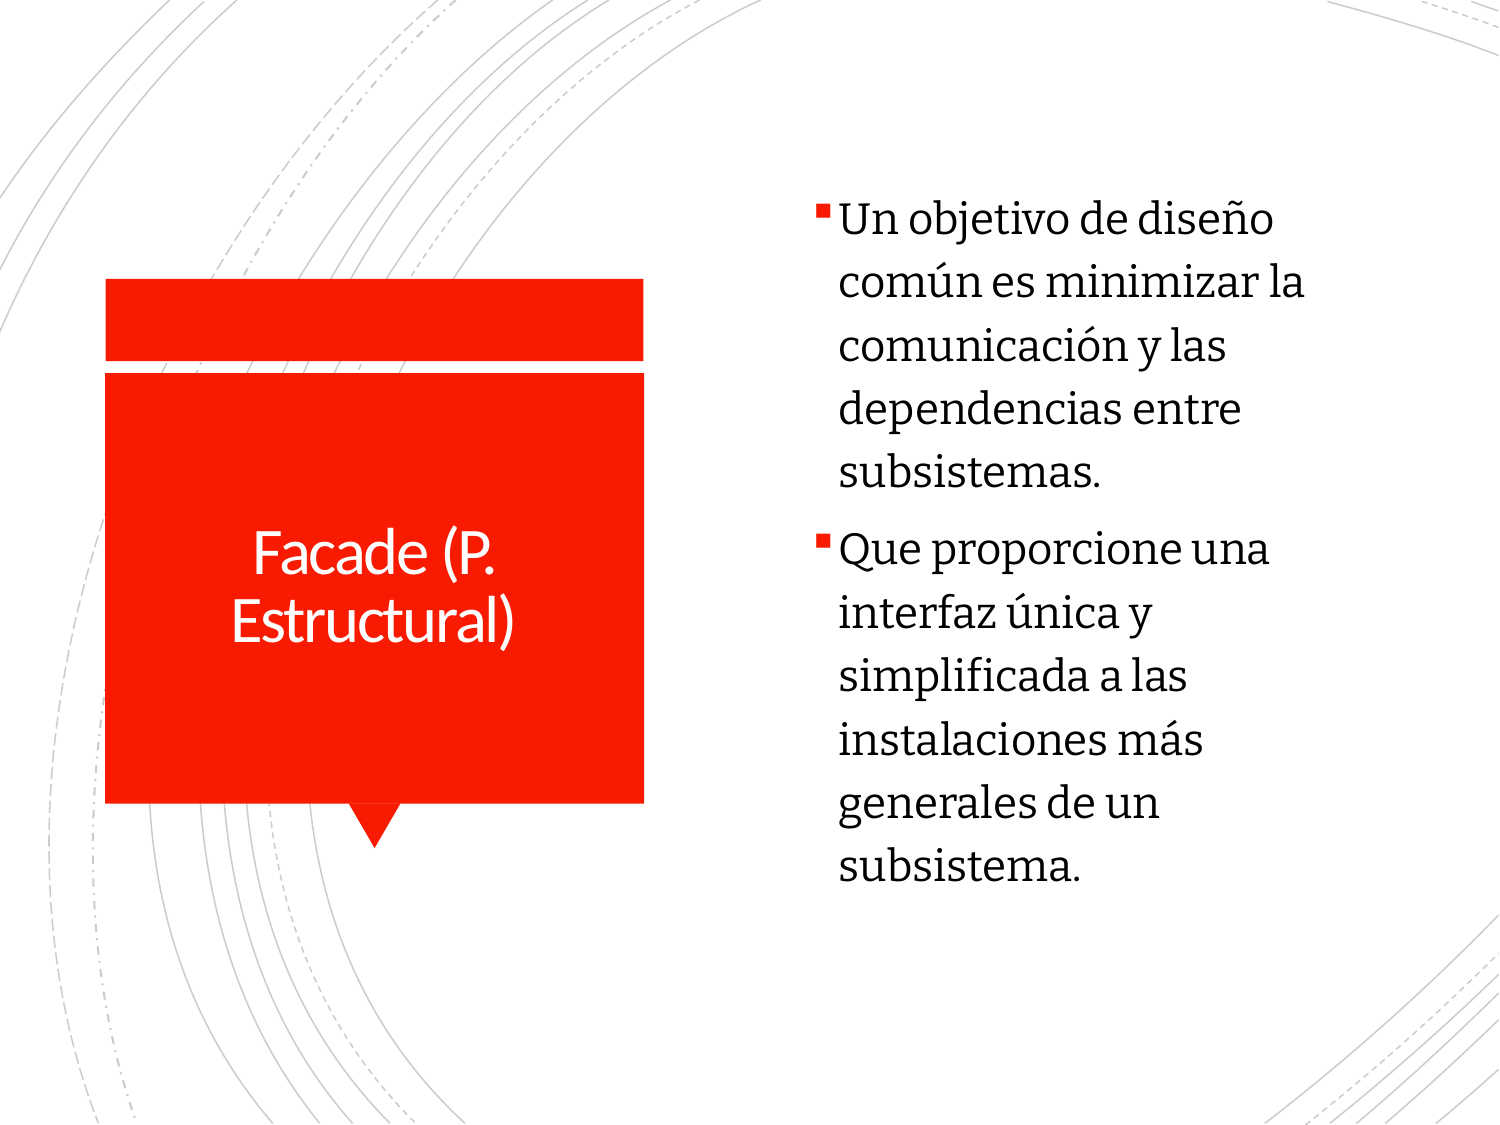

Un objetivo de diseño común es minimizar la comunicación y las dependencias entre subsistemas.
Que proporcione una interfaz única y simplificada a las instalaciones más generales de un subsistema.
# Facade (P. Estructural)